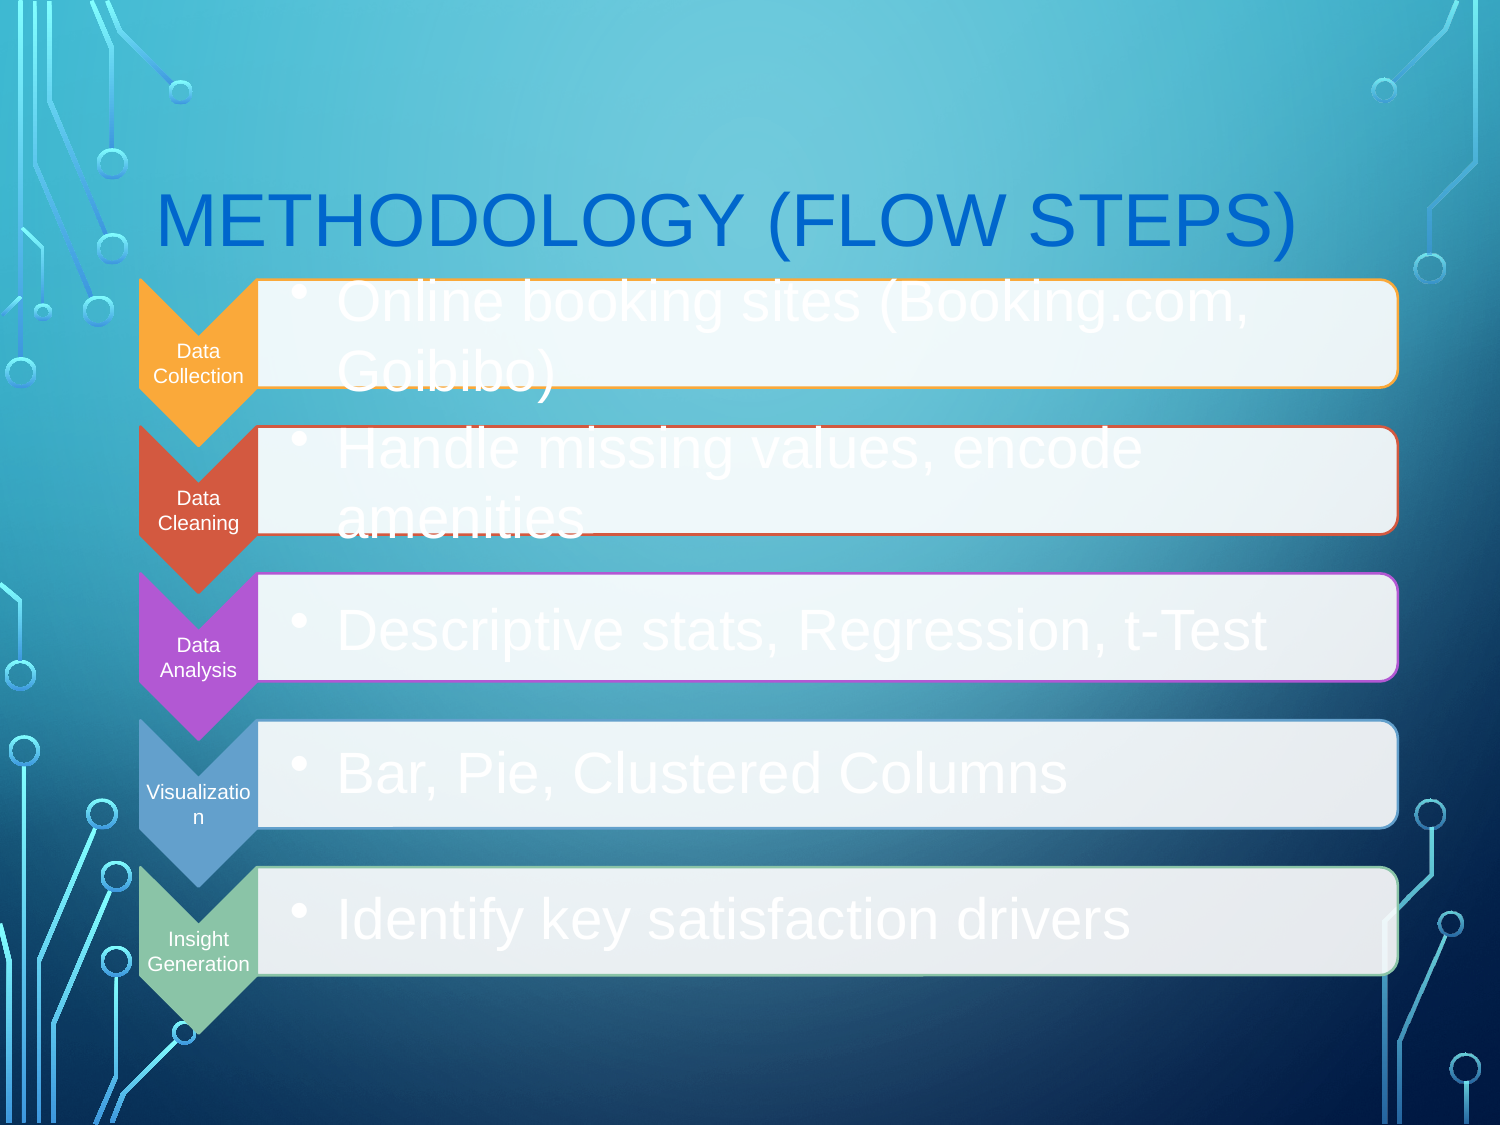

# Methodology (Flow Steps)
Data Collection
Online booking sites (Booking.com, Goibibo)
Data Cleaning
Handle missing values, encode amenities
Data Analysis
Descriptive stats, Regression, t-Test
Visualization
Bar, Pie, Clustered Columns
Insight Generation
Identify key satisfaction drivers